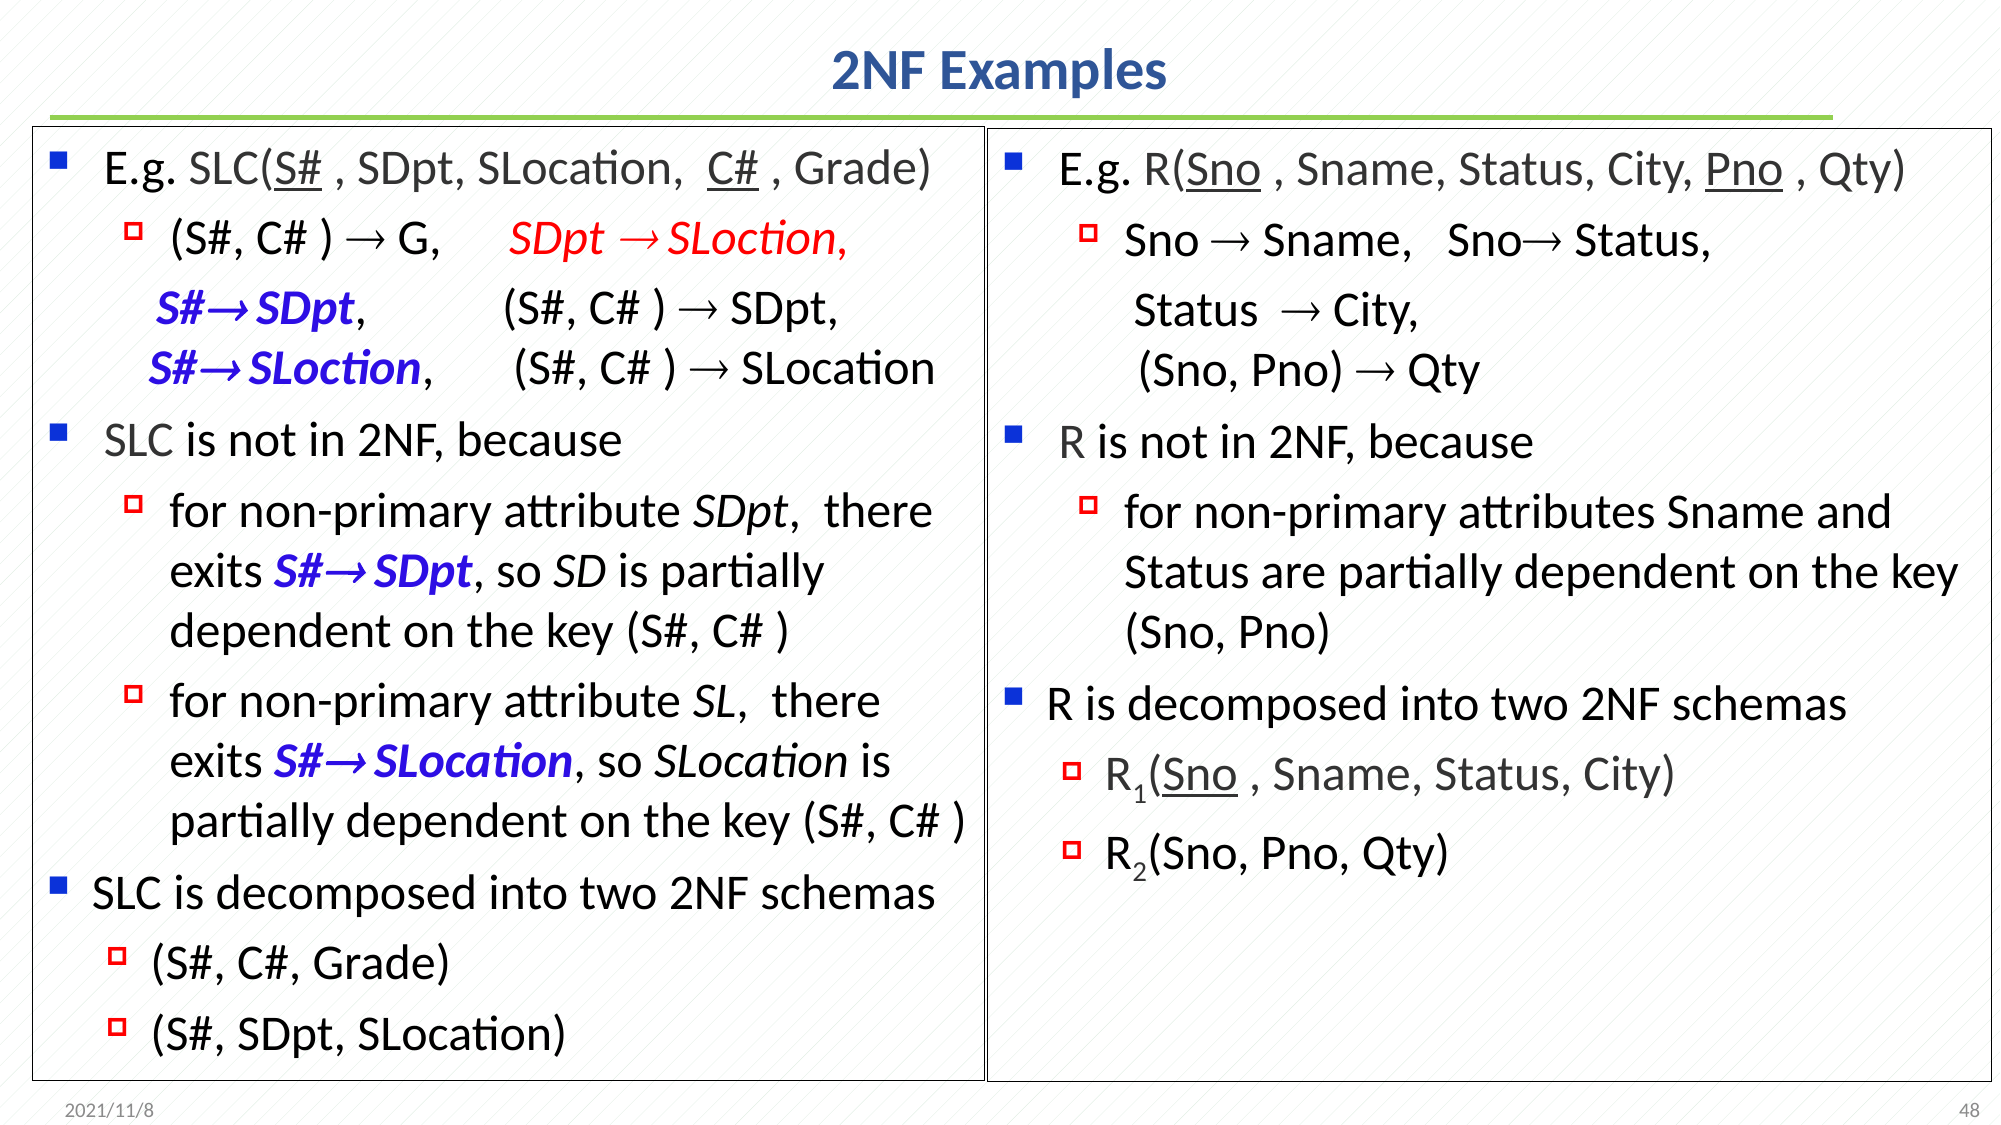

# 2NF Examples
E.g. SLC(S# , SDpt, SLocation,  C# , Grade)
(S#, C# ) → G,      SDpt → SLoction,
   S#→ SDpt,            (S#, C# ) → SDpt,
         S#→ SLoction,       (S#, C# ) → SLocation
SLC is not in 2NF, because
for non-primary attribute SDpt,  there exits S#→ SDpt, so SD is partially dependent on the key (S#, C# )
for non-primary attribute SL,  there exits S#→ SLocation, so SLocation is partially dependent on the key (S#, C# )
SLC is decomposed into two 2NF schemas
(S#, C#, Grade)
(S#, SDpt, SLocation)
E.g. R(Sno , Sname, Status, City, Pno , Qty)
Sno → Sname,   Sno→ Status,
     Status  → City,
            (Sno, Pno) → Qty
R is not in 2NF, because
for non-primary attributes Sname and Status are partially dependent on the key (Sno, Pno)
R is decomposed into two 2NF schemas
R1(Sno , Sname, Status, City)
R2(Sno, Pno, Qty)
48
2021/11/8